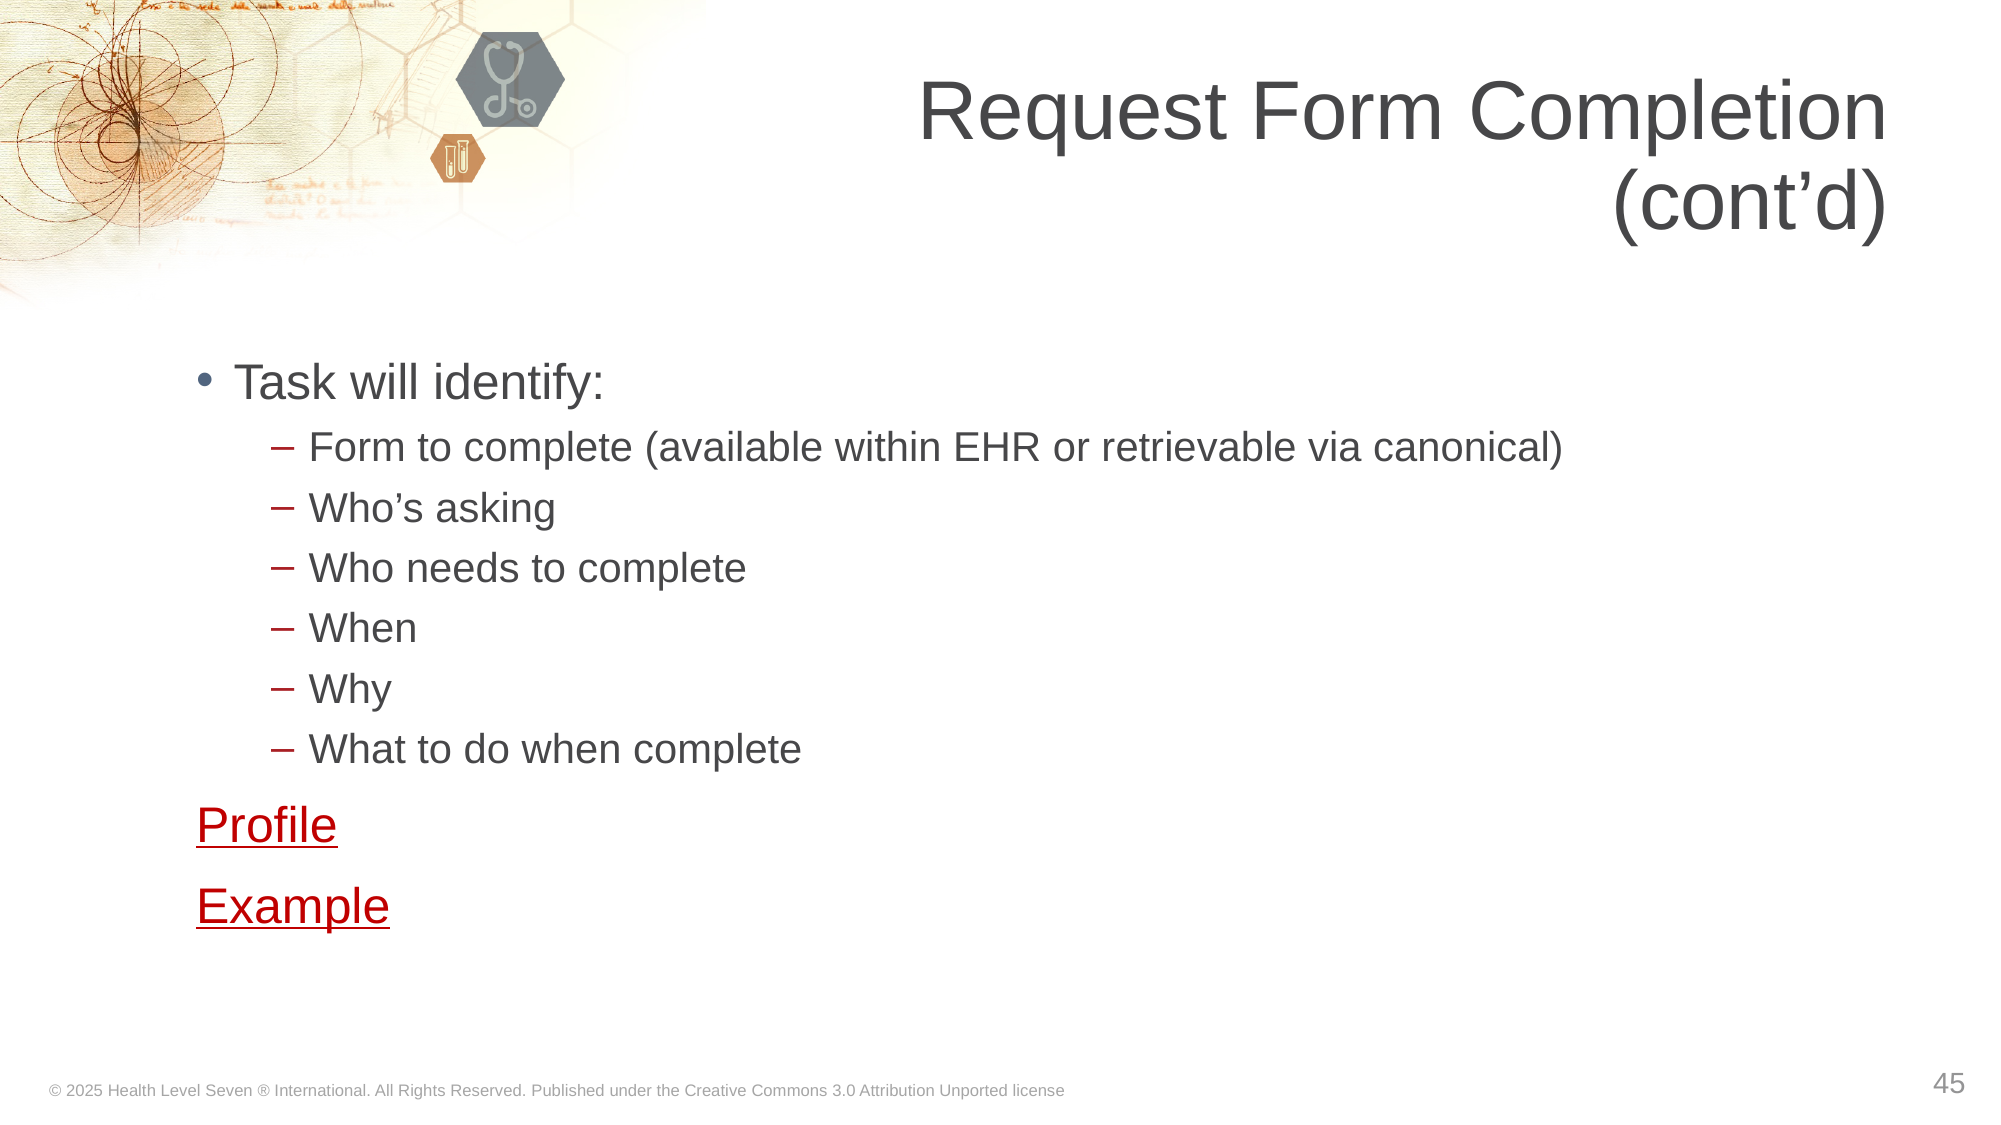

# Request Form Completion (cont’d)
Task will identify:
Form to complete (available within EHR or retrievable via canonical)
Who’s asking
Who needs to complete
When
Why
What to do when complete
Profile
Example
45